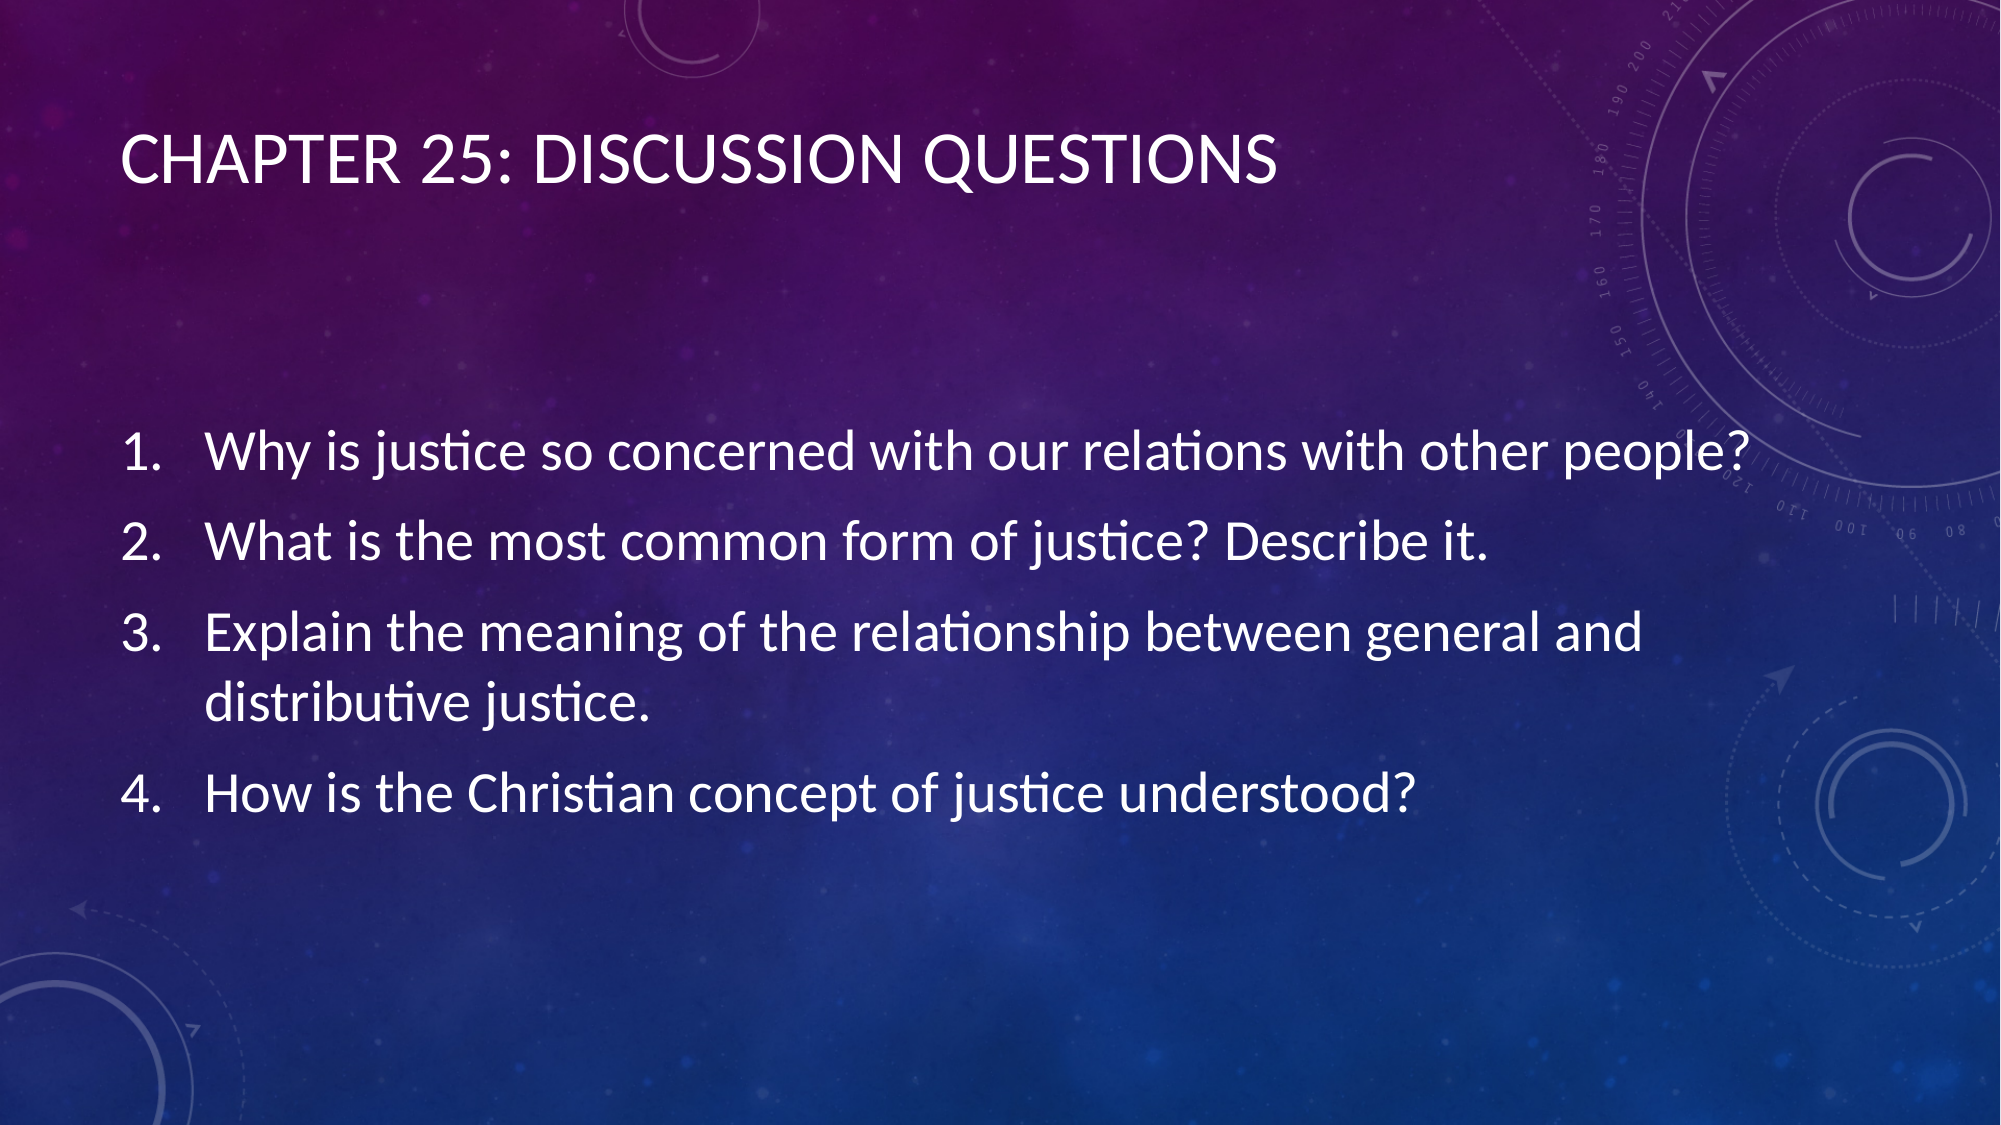

# Chapter 25: Discussion Questions
Why is justice so concerned with our relations with other people?
What is the most common form of justice? Describe it.
Explain the meaning of the relationship between general and distributive justice.
How is the Christian concept of justice understood?